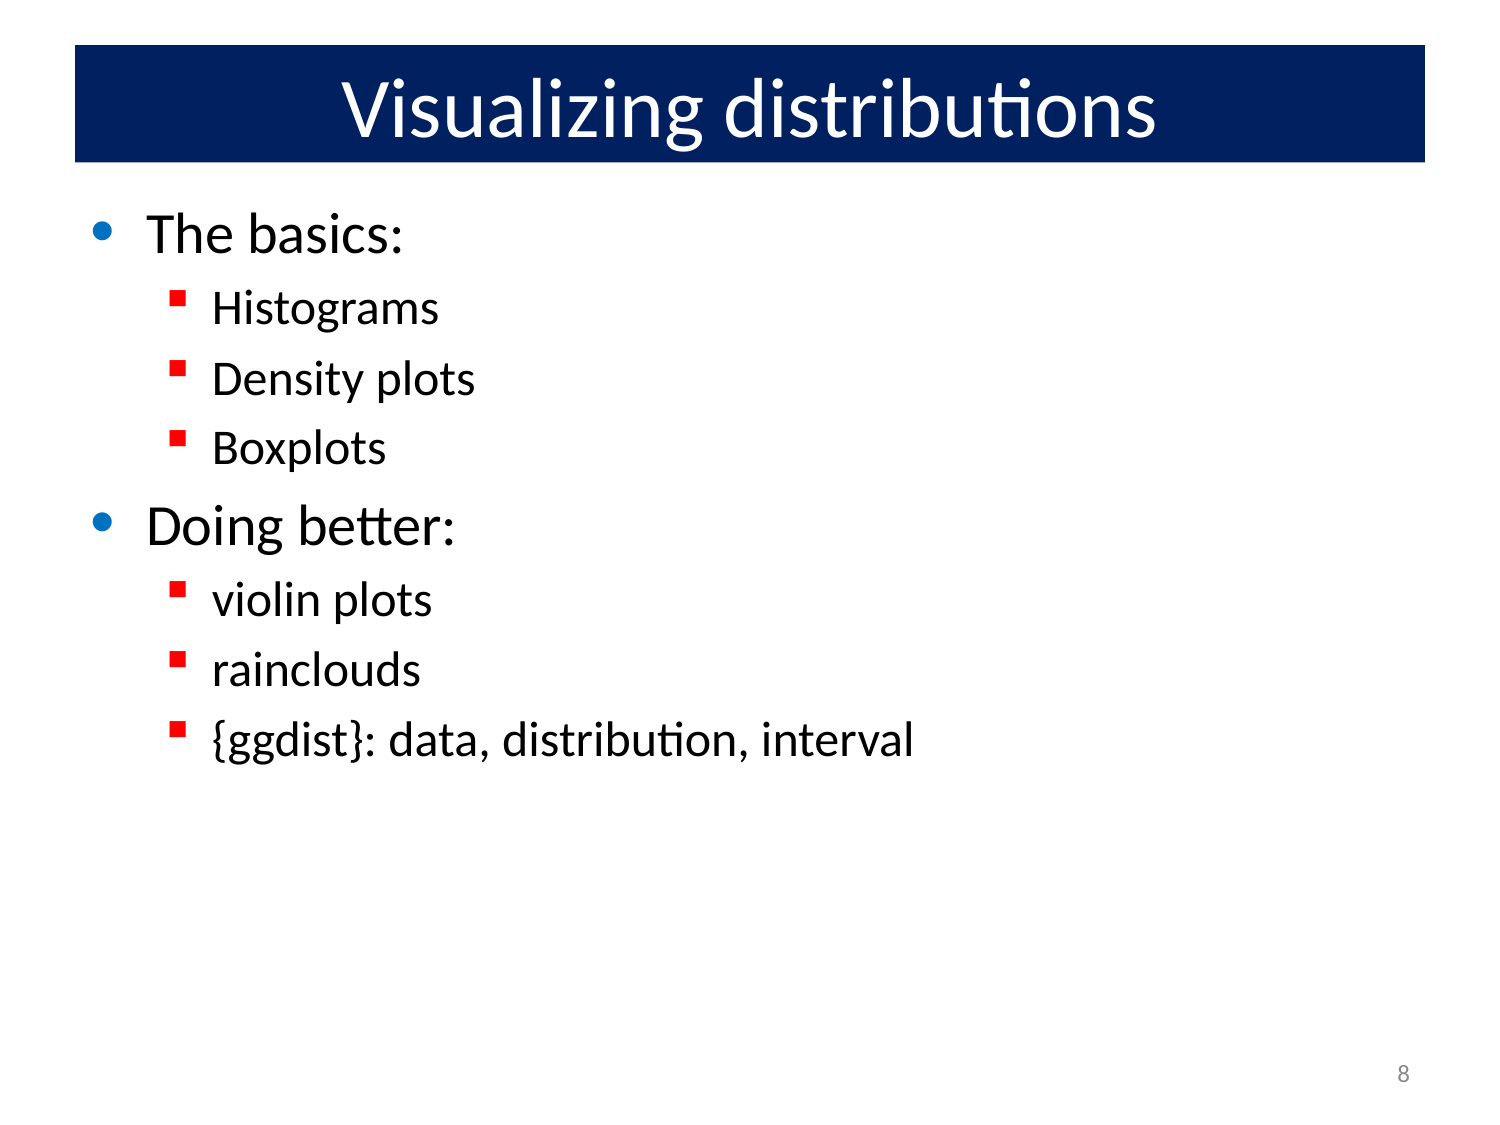

# Visualizing distributions
The basics:
Histograms
Density plots
Boxplots
Doing better:
violin plots
rainclouds
{ggdist}: data, distribution, interval
8